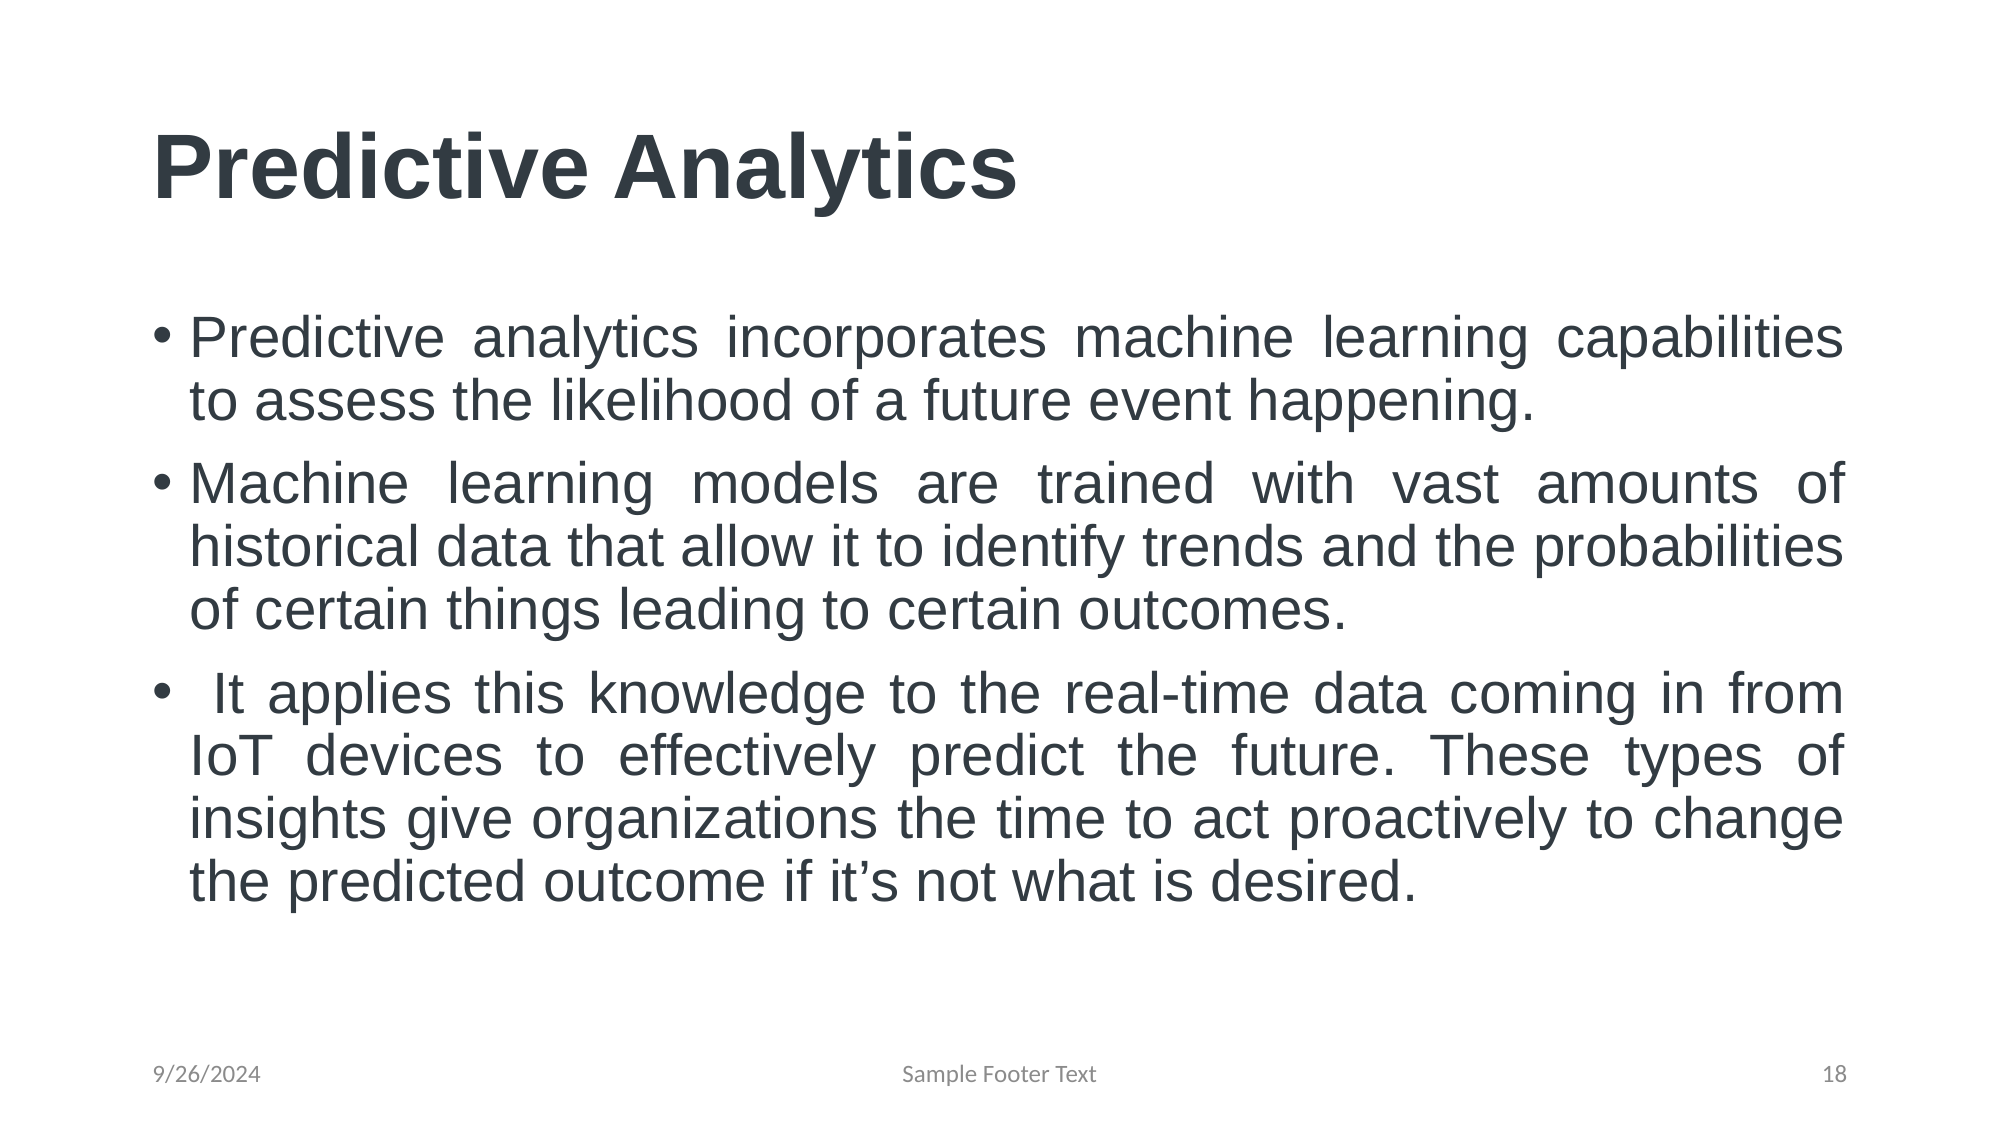

# Predictive Analytics
Predictive analytics incorporates machine learning capabilities to assess the likelihood of a future event happening.
Machine learning models are trained with vast amounts of historical data that allow it to identify trends and the probabilities of certain things leading to certain outcomes.
 It applies this knowledge to the real-time data coming in from IoT devices to effectively predict the future. These types of insights give organizations the time to act proactively to change the predicted outcome if it’s not what is desired.

9/26/2024
Sample Footer Text
18